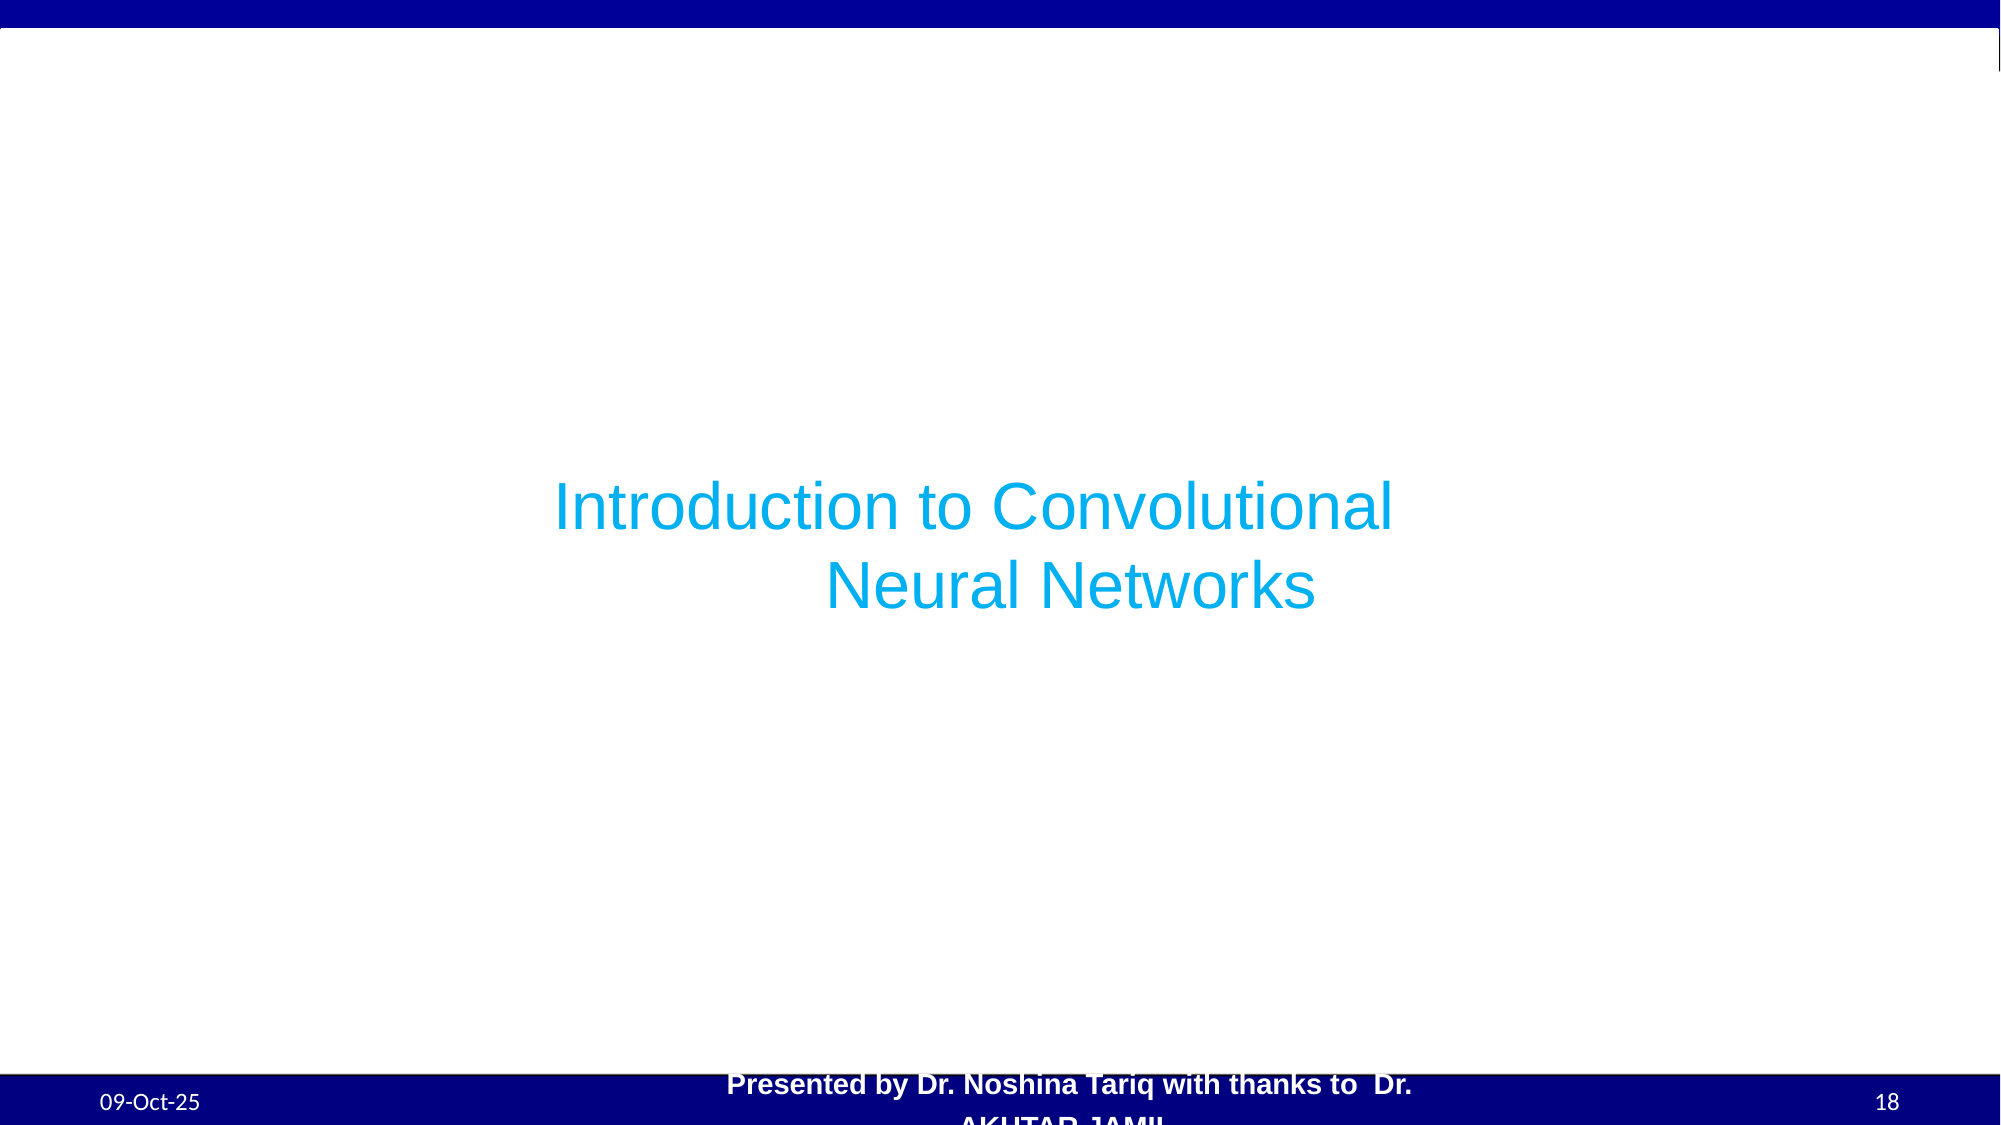

# Introduction to Convolutional  Neural Networks
09-Oct-25
Presented by Dr. Noshina Tariq with thanks to  Dr. AKHTAR JAMIL
18